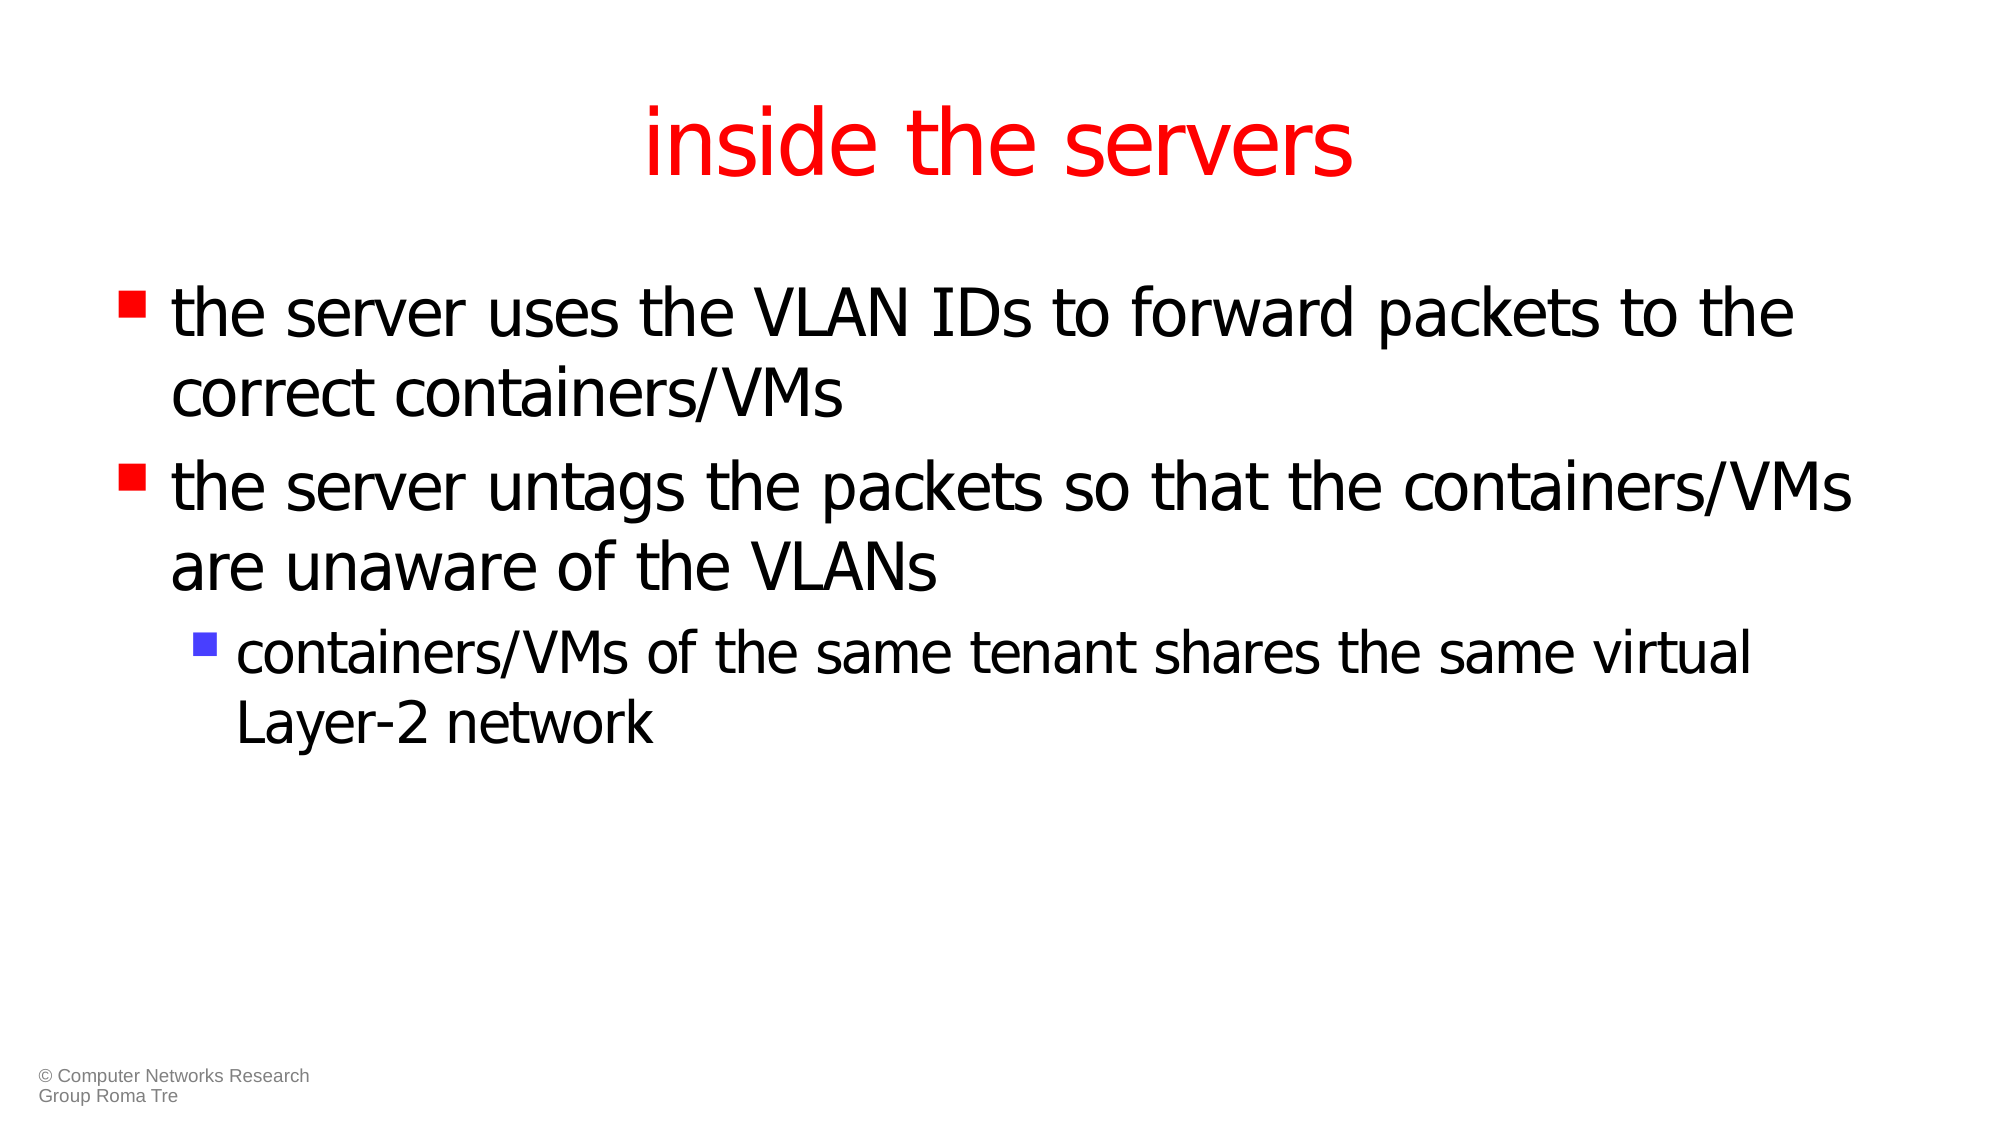

# inside the servers
the server uses the VLAN IDs to forward packets to the correct containers/VMs
the server untags the packets so that the containers/VMs are unaware of the VLANs
containers/VMs of the same tenant shares the same virtual Layer-2 network